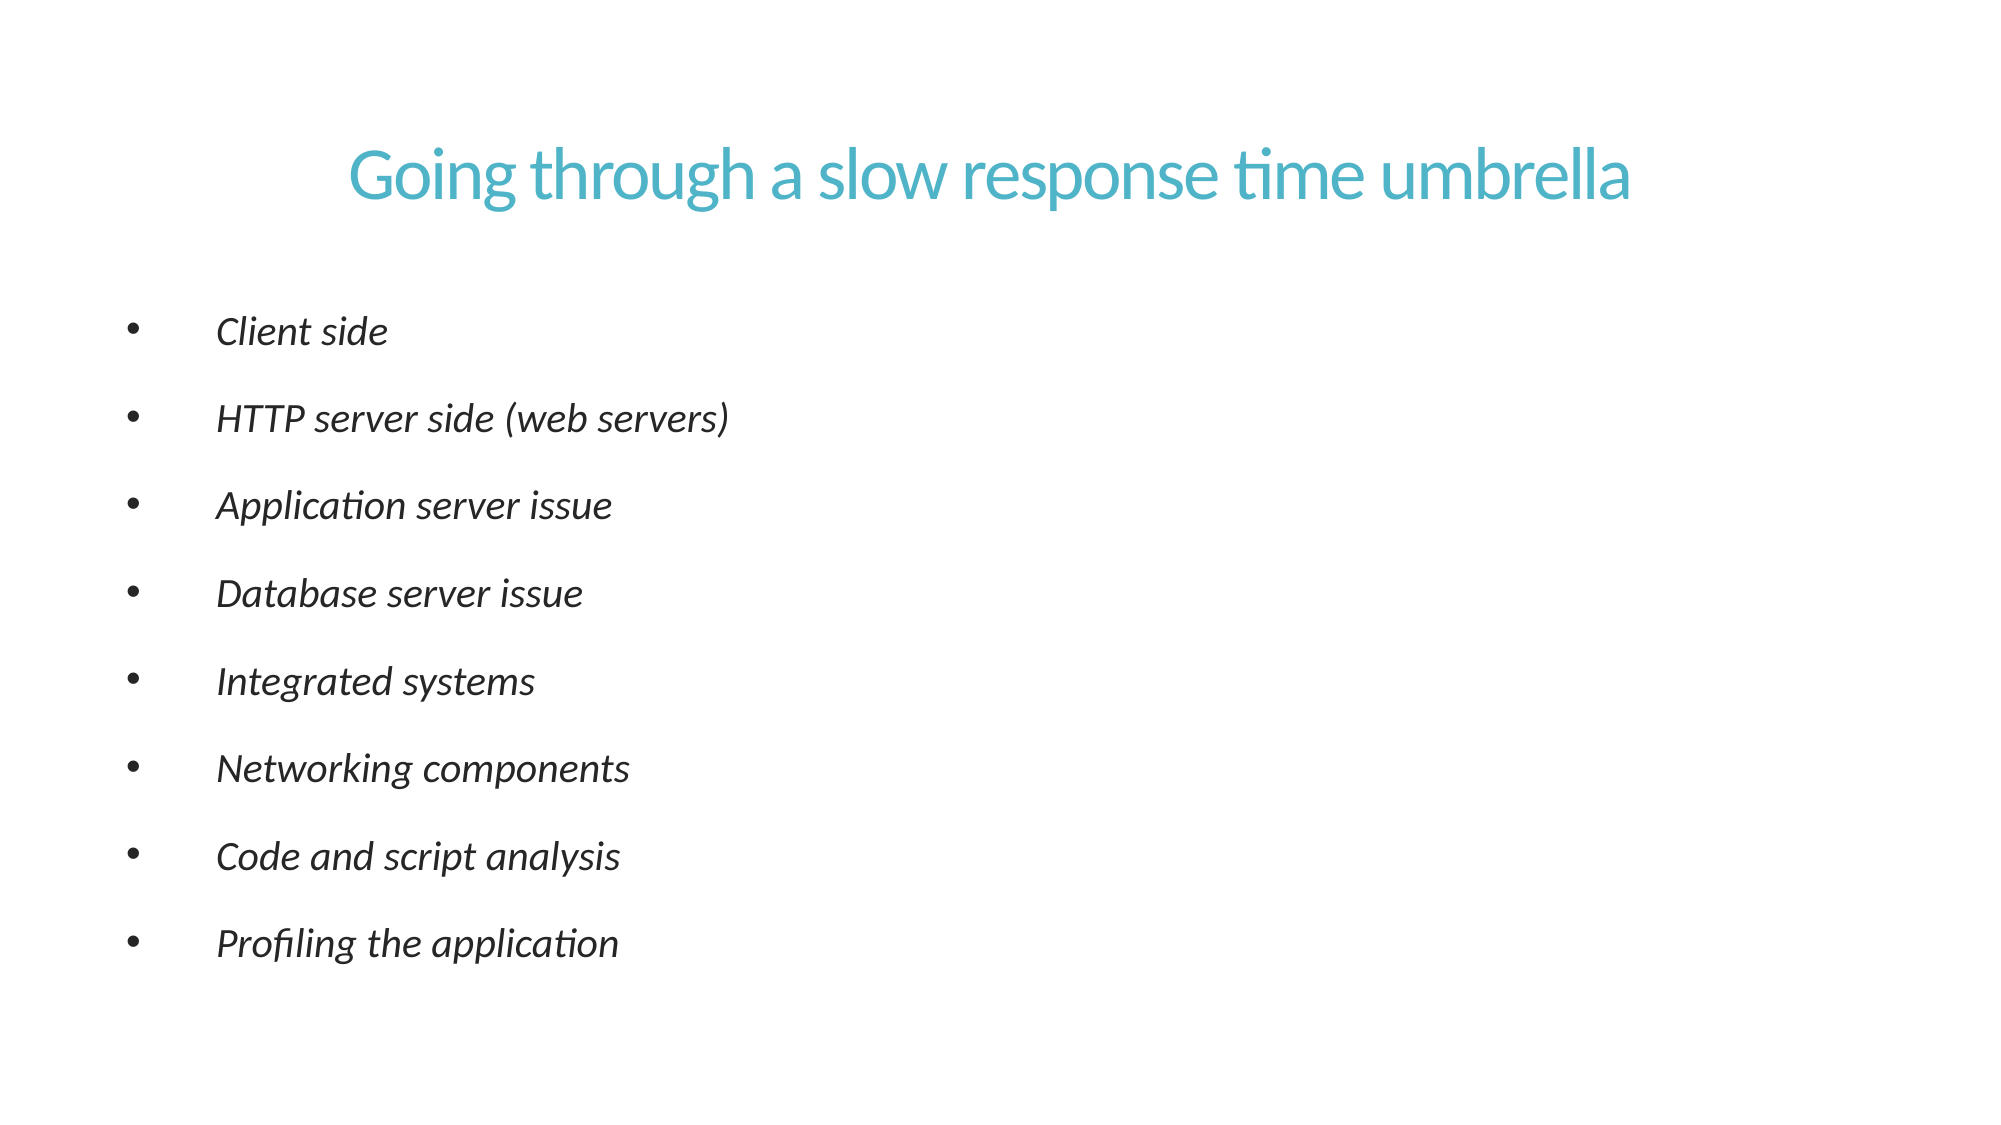

# Going through a slow response time umbrella
Client side
HTTP server side (web servers)
Application server issue
Database server issue
Integrated systems
Networking components
Code and script analysis
Profiling the application